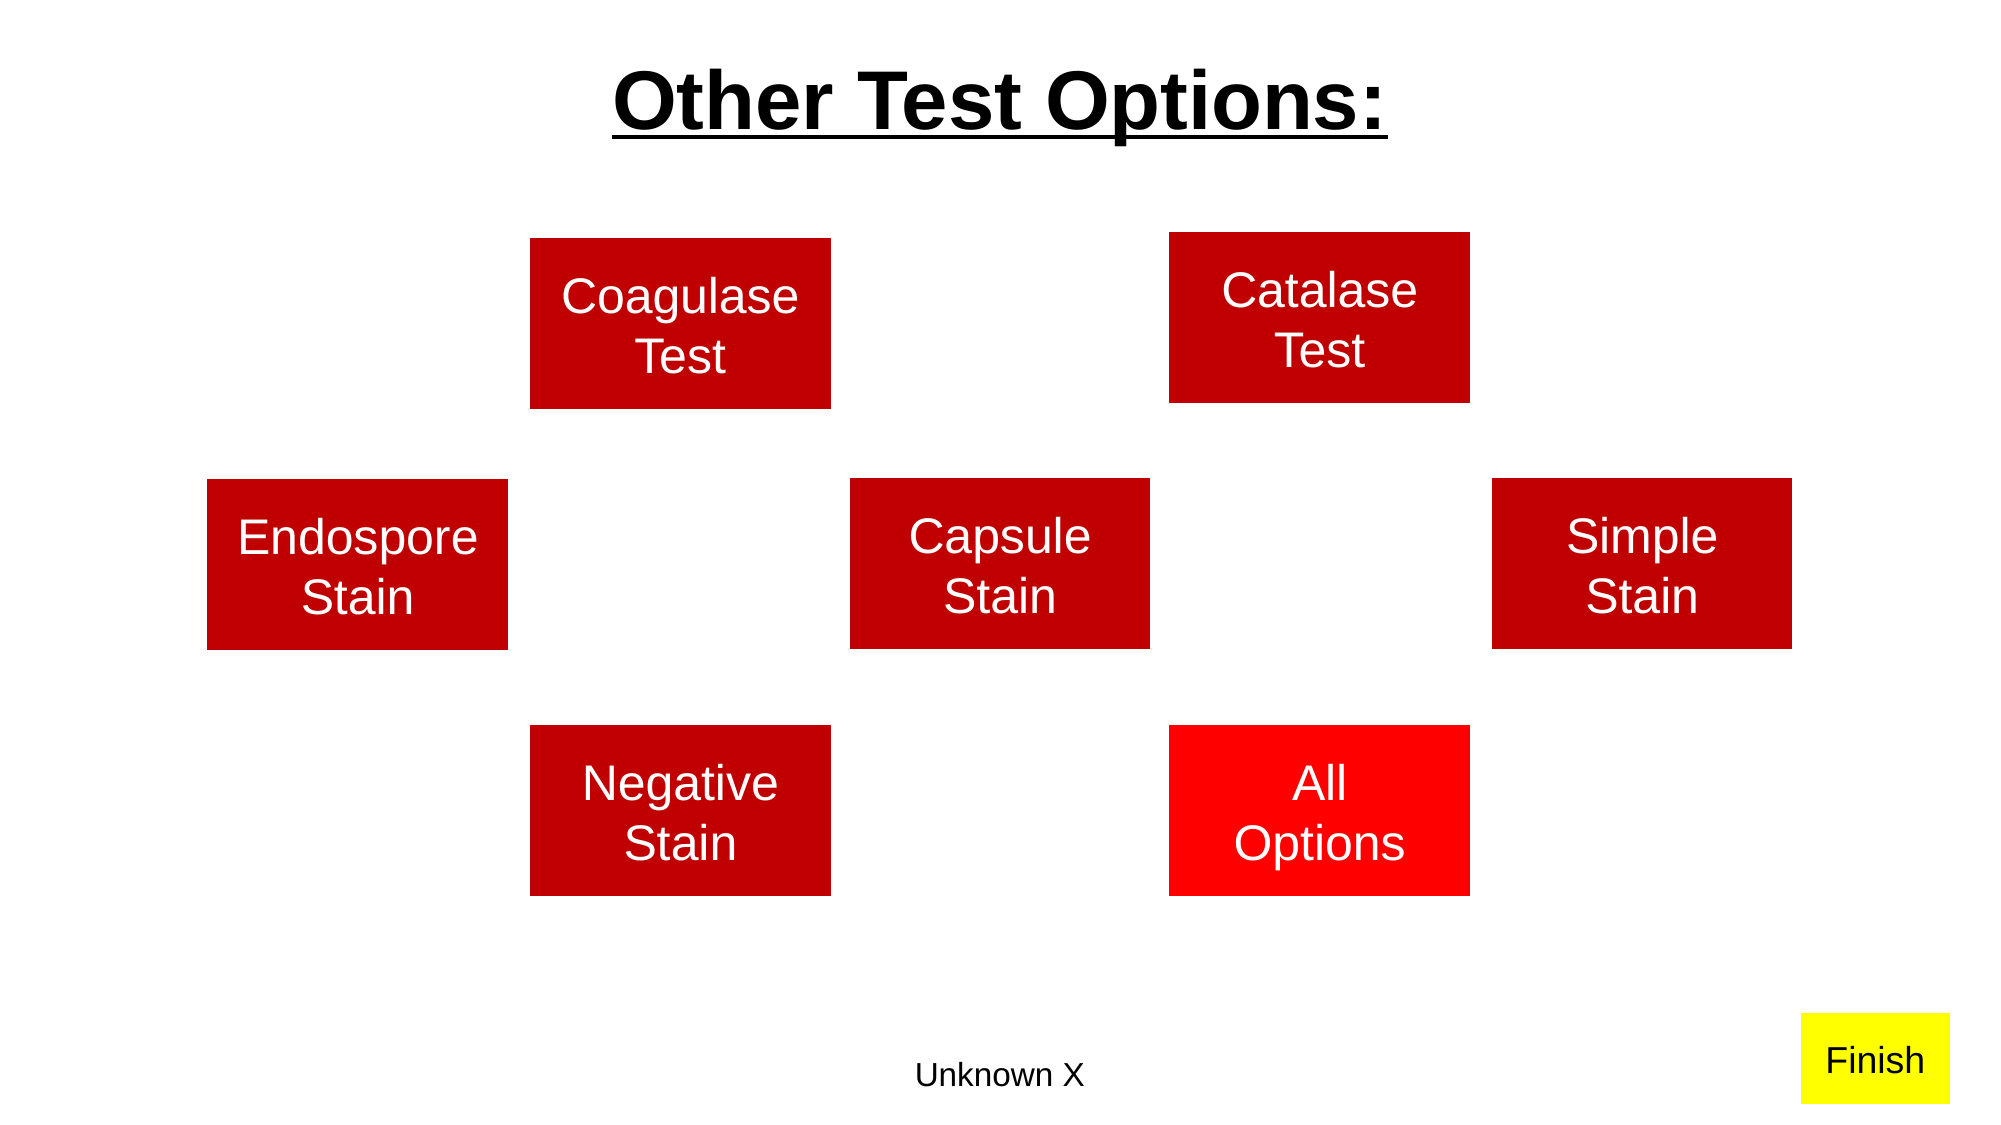

Other Test Options:
Catalase Test
Coagulase Test
Capsule Stain
Simple Stain
Endospore Stain
Negative Stain
All
Options
Finish
Unknown X